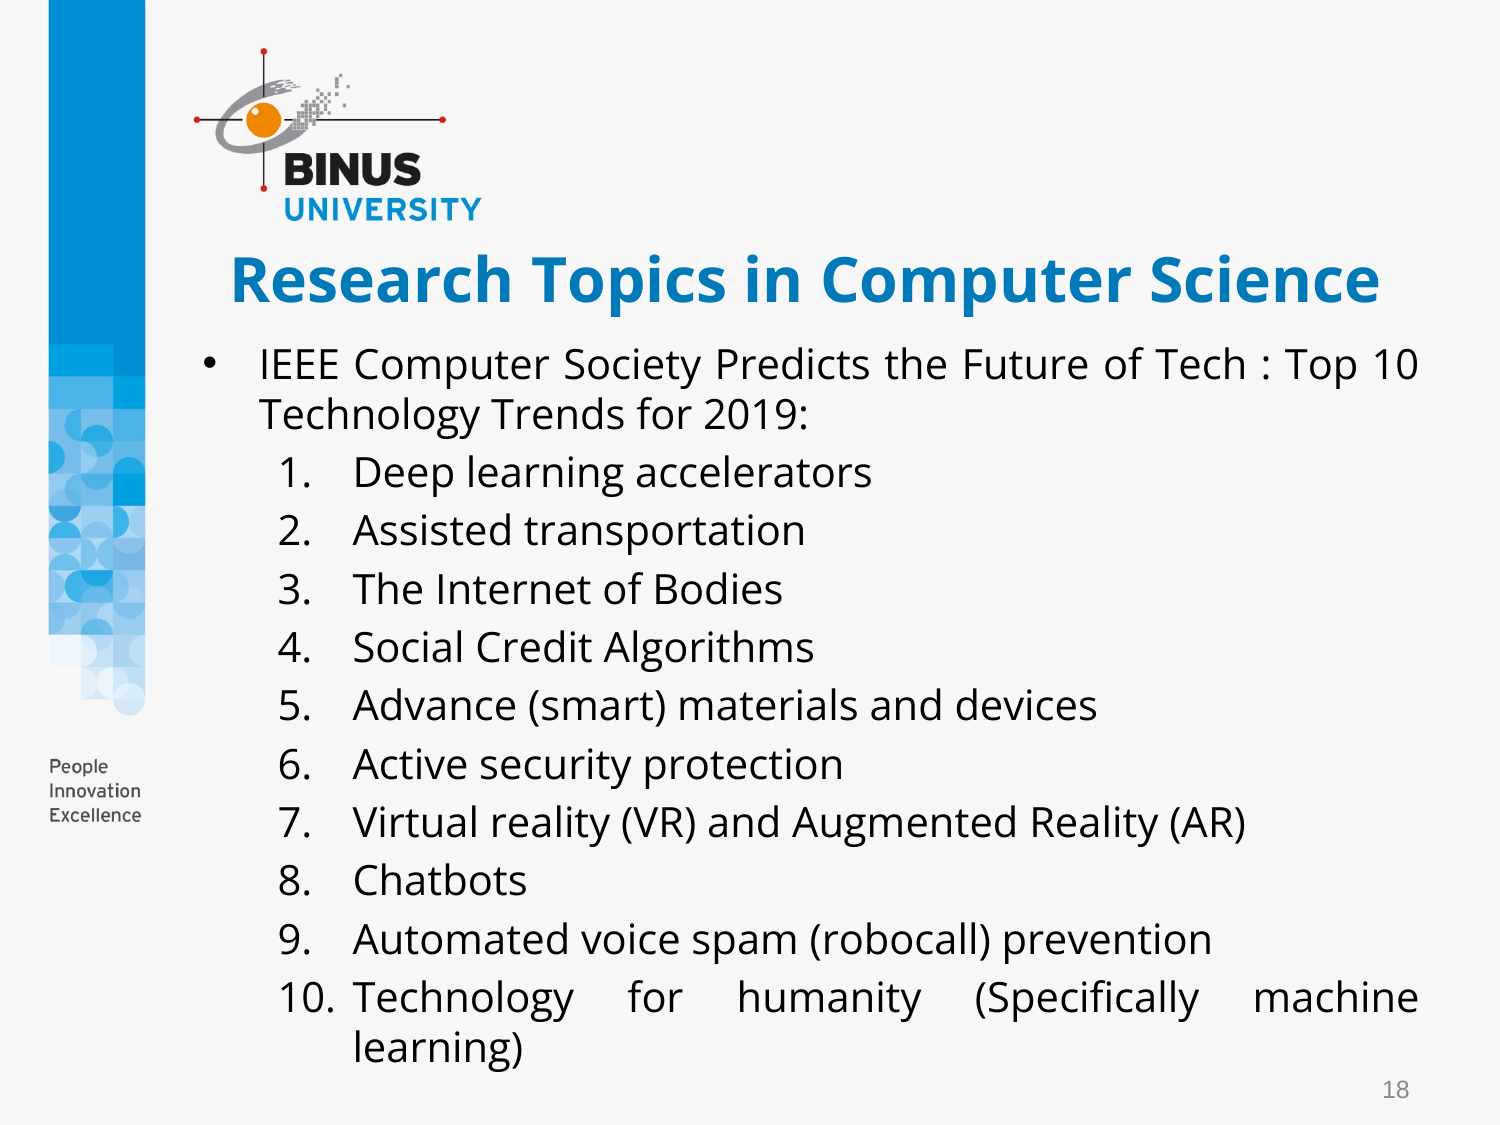

# Research Topics in Computer Science
IEEE Computer Society Predicts the Future of Tech : Top 10 Technology Trends for 2019:
Deep learning accelerators
Assisted transportation
The Internet of Bodies
Social Credit Algorithms
Advance (smart) materials and devices
Active security protection
Virtual reality (VR) and Augmented Reality (AR)
Chatbots
Automated voice spam (robocall) prevention
Technology for humanity (Specifically machine learning)

18